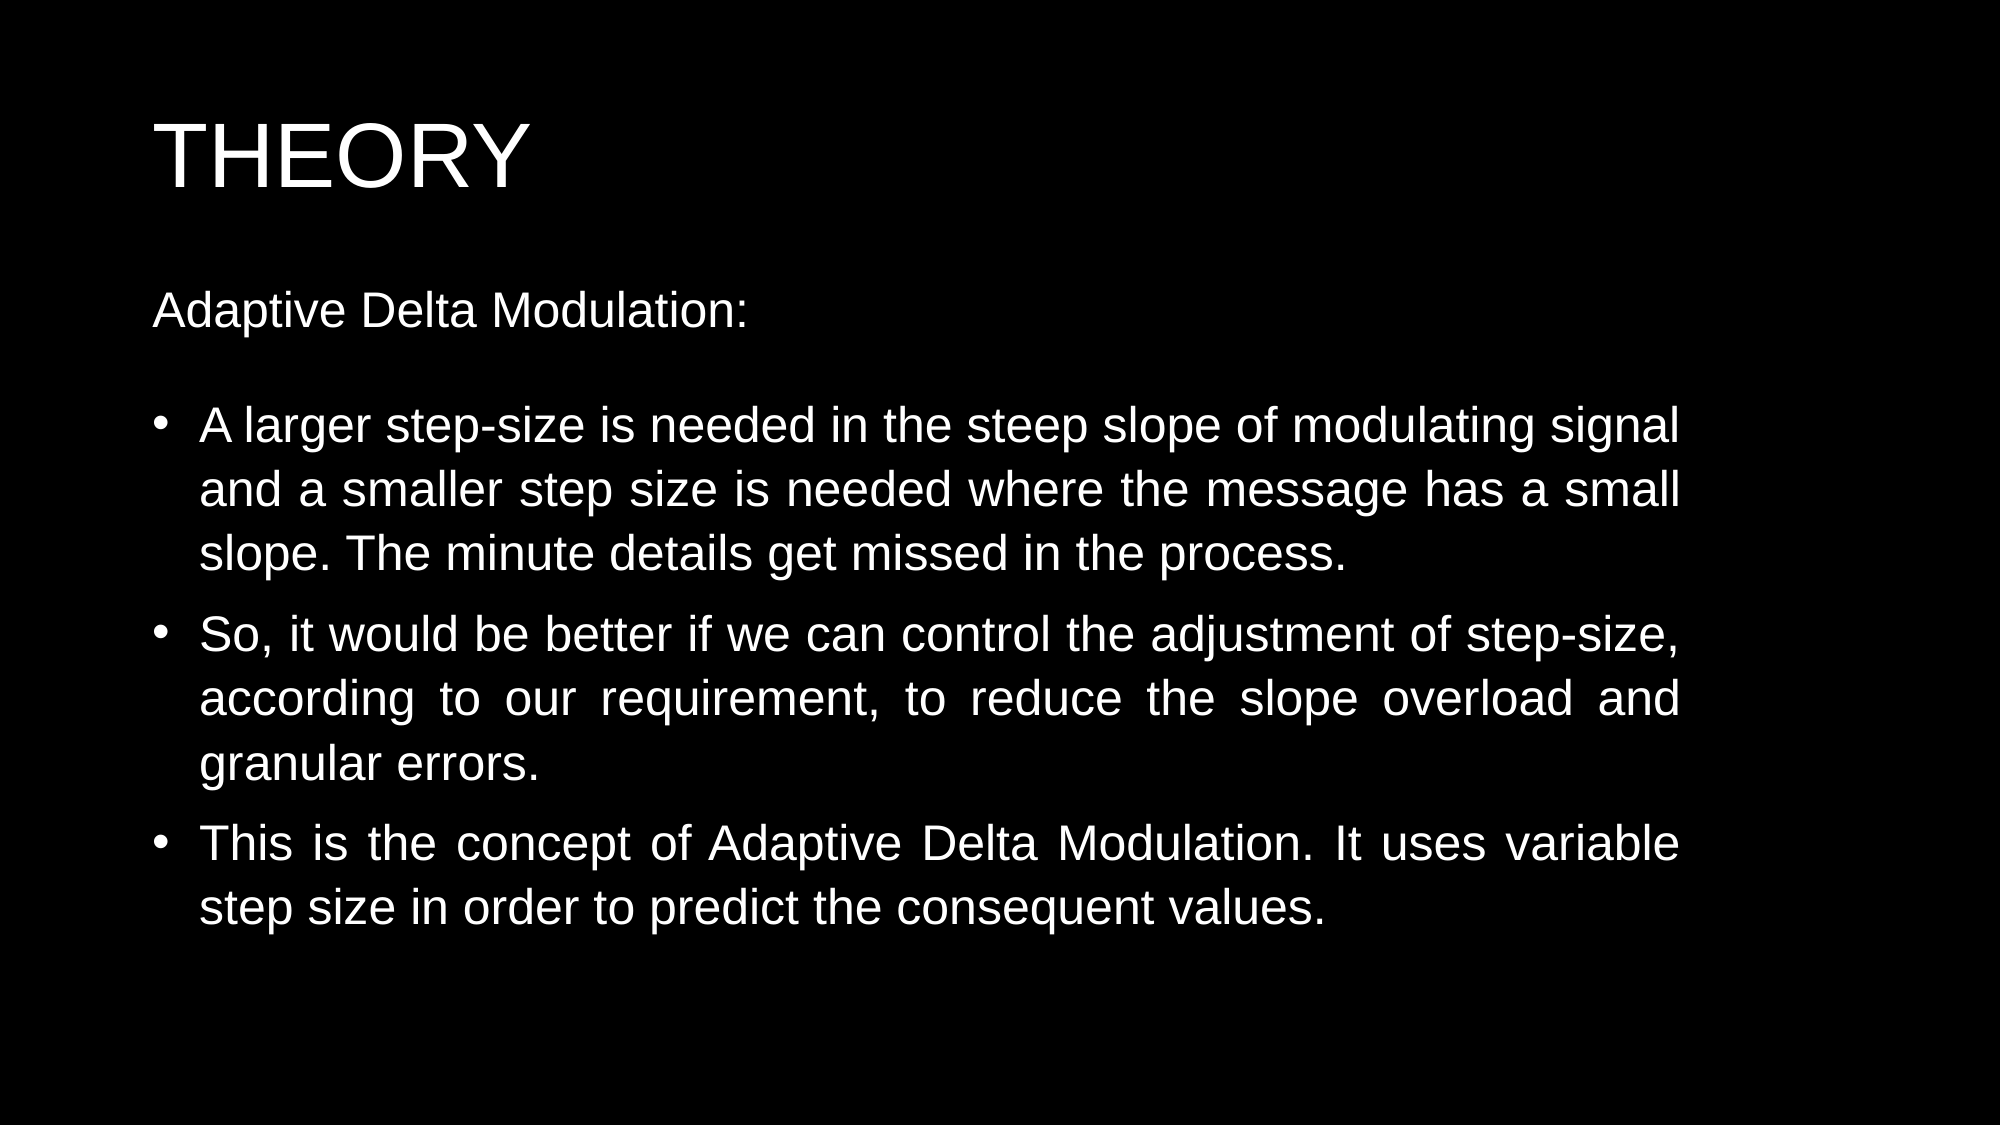

# THEORY
Adaptive Delta Modulation:

A larger step-size is needed in the steep slope of modulating signal and a smaller step size is needed where the message has a small slope. The minute details get missed in the process.
So, it would be better if we can control the adjustment of step-size, according to our requirement, to reduce the slope overload and granular errors.
This is the concept of Adaptive Delta Modulation. It uses variable step size in order to predict the consequent values.